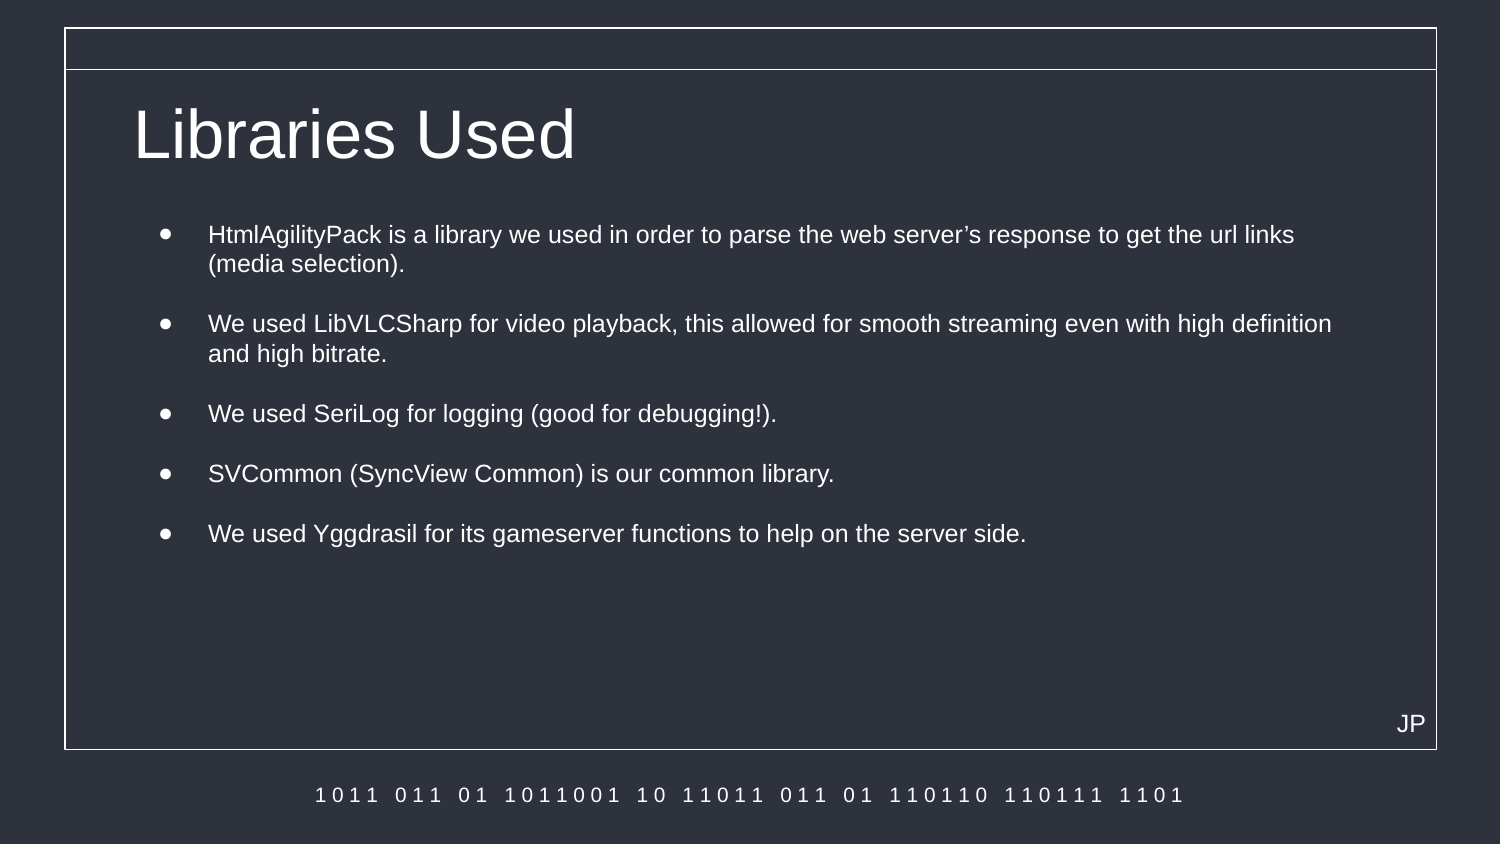

# Libraries Used
HtmlAgilityPack is a library we used in order to parse the web server’s response to get the url links (media selection).

We used LibVLCSharp for video playback, this allowed for smooth streaming even with high definition and high bitrate.

We used SeriLog for logging (good for debugging!).

SVCommon (SyncView Common) is our common library.

We used Yggdrasil for its gameserver functions to help on the server side.
JP